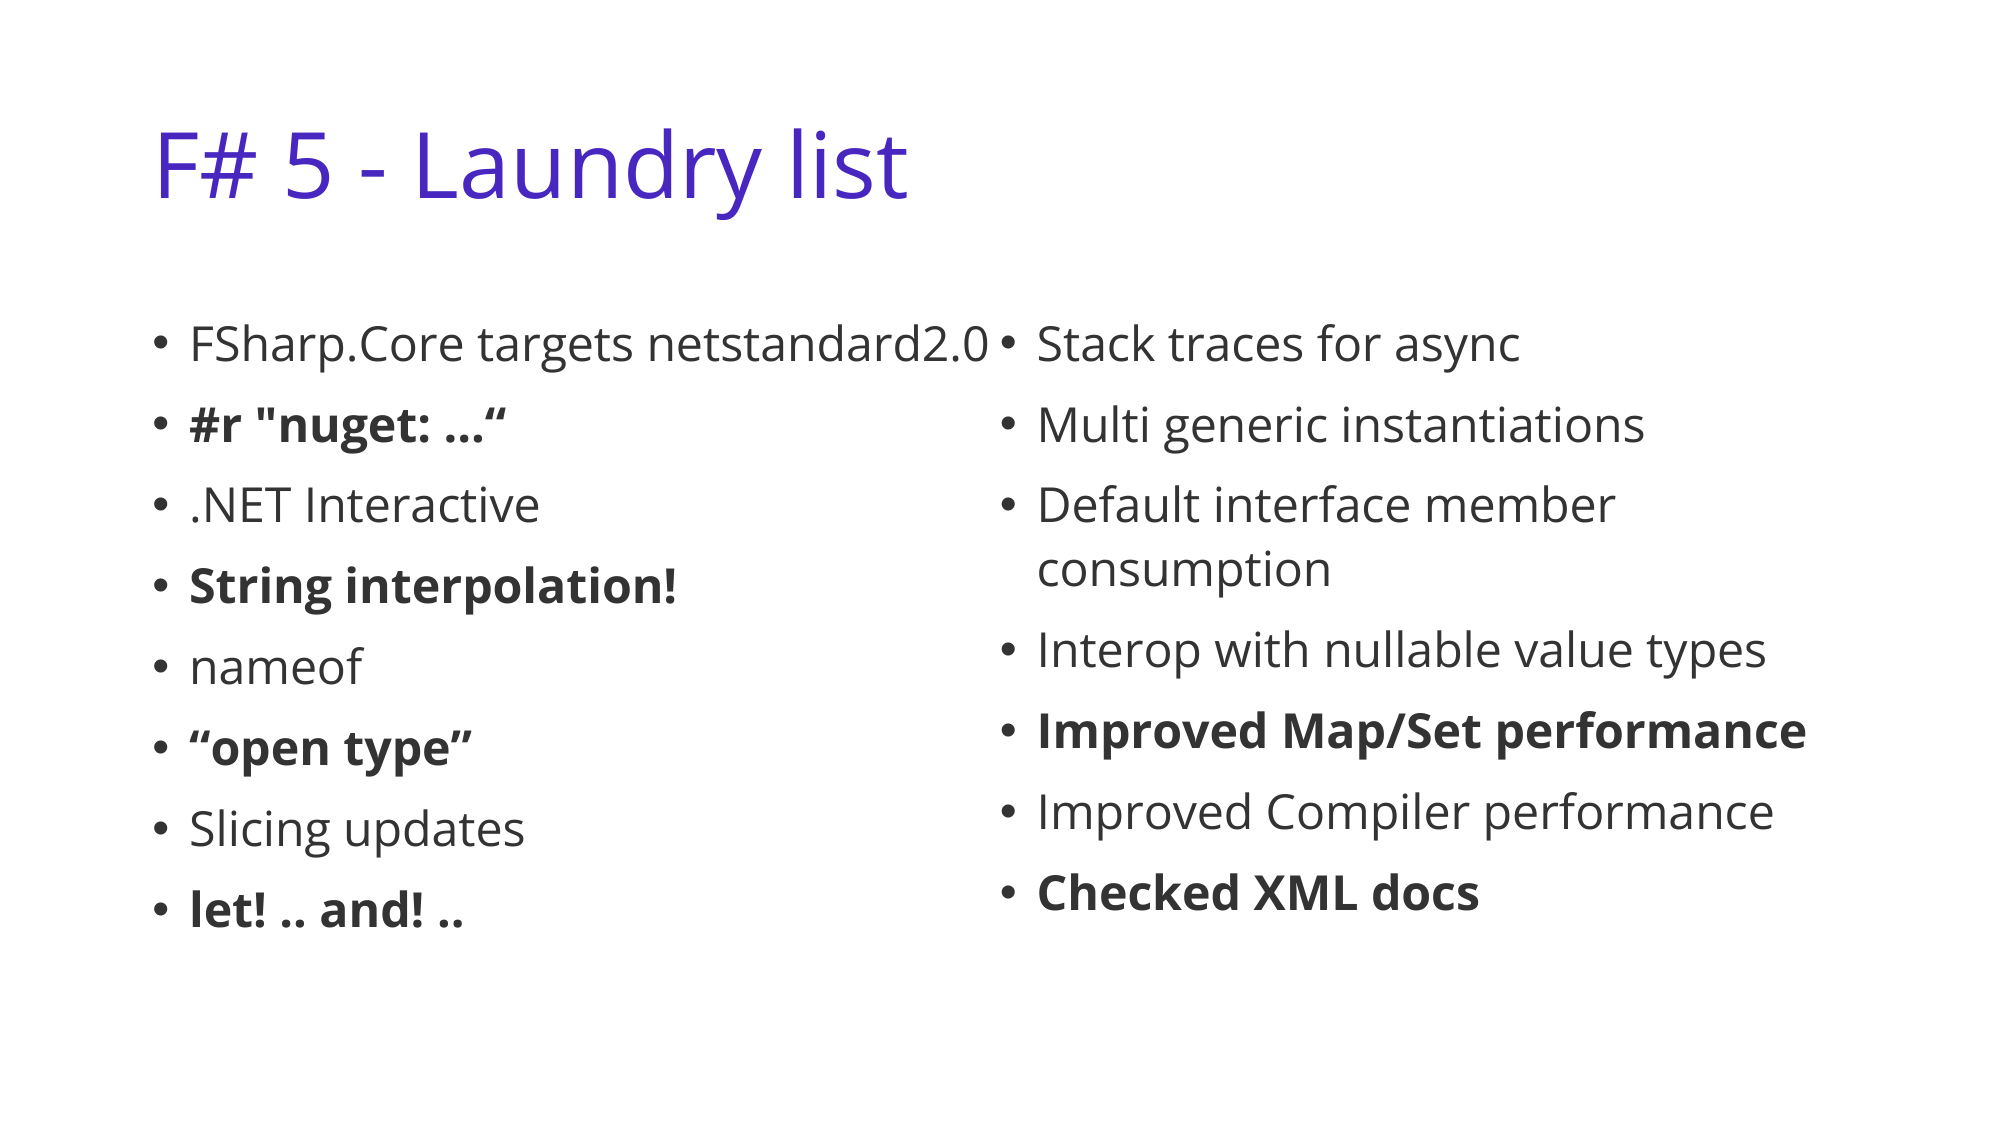

# F# 5 - Laundry list
FSharp.Core targets netstandard2.0
#r "nuget: …“
.NET Interactive
String interpolation!
nameof
“open type”
Slicing updates
let! .. and! ..
Stack traces for async
Multi generic instantiations
Default interface member consumption
Interop with nullable value types
Improved Map/Set performance
Improved Compiler performance
Checked XML docs